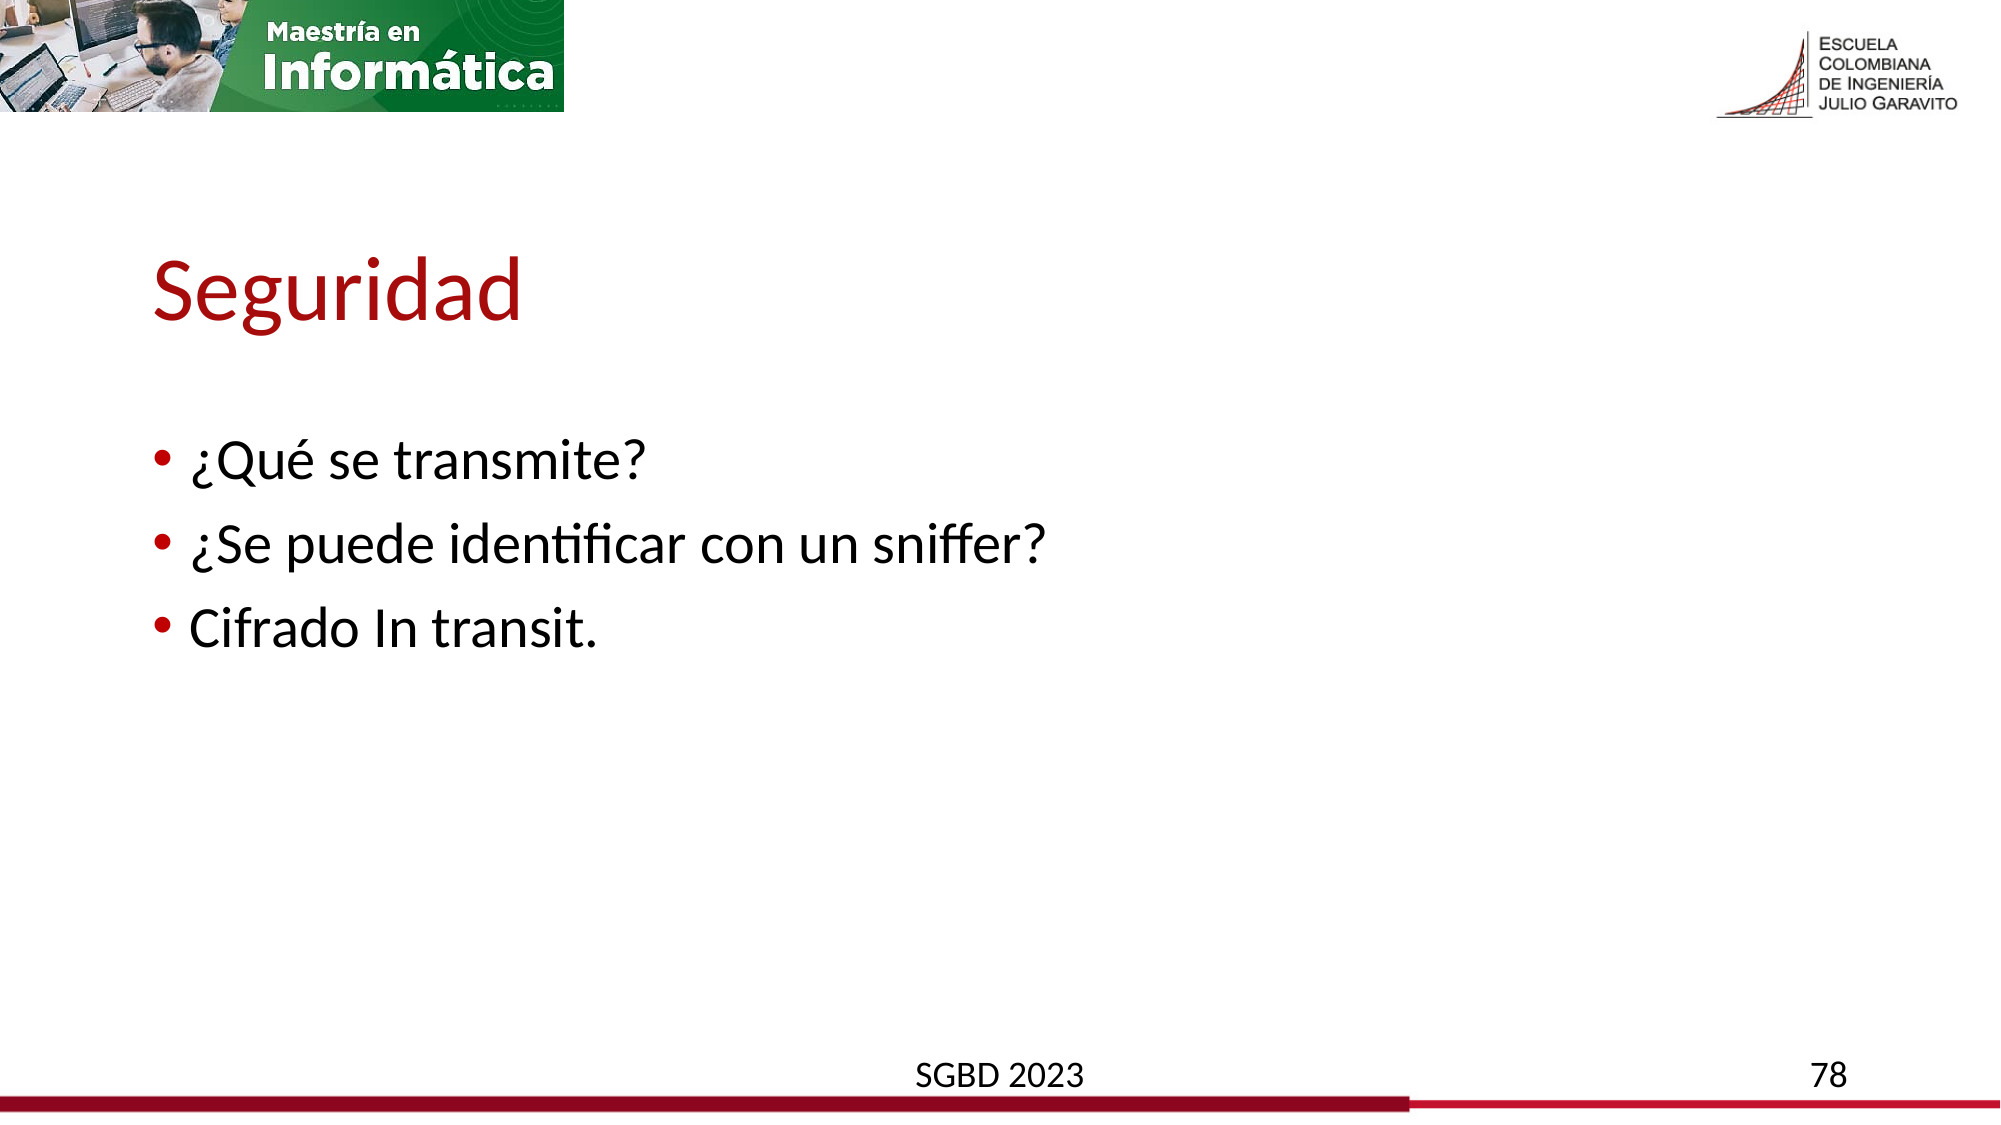

# Seguridad
¿Qué se transmite?
¿Se puede identificar con un sniffer?
Cifrado In transit.
SGBD 2023
78